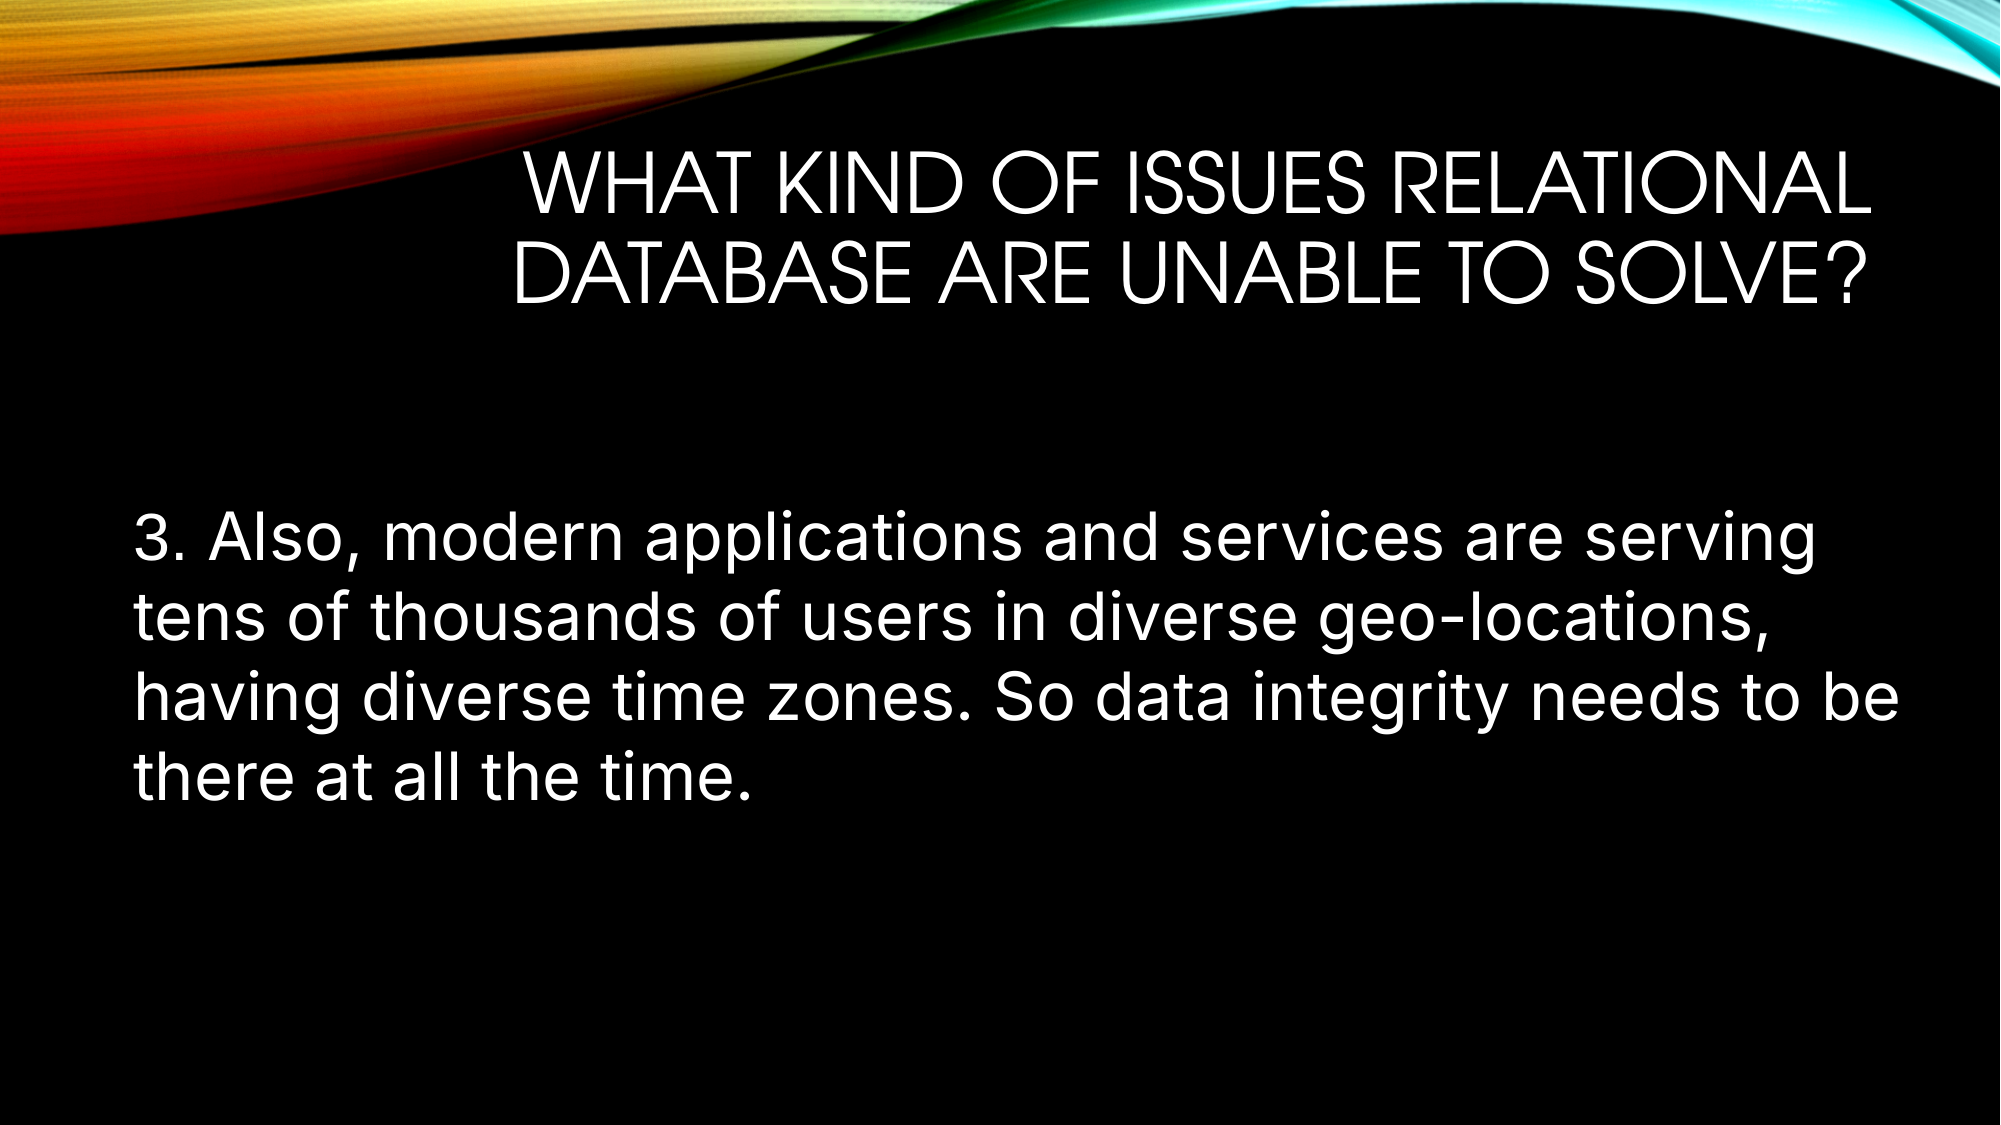

# What kind of issues relational database are unable to solve?
3. Also, modern applications and services are serving tens of thousands of users in diverse geo-locations, having diverse time zones. So data integrity needs to be there at all the time.